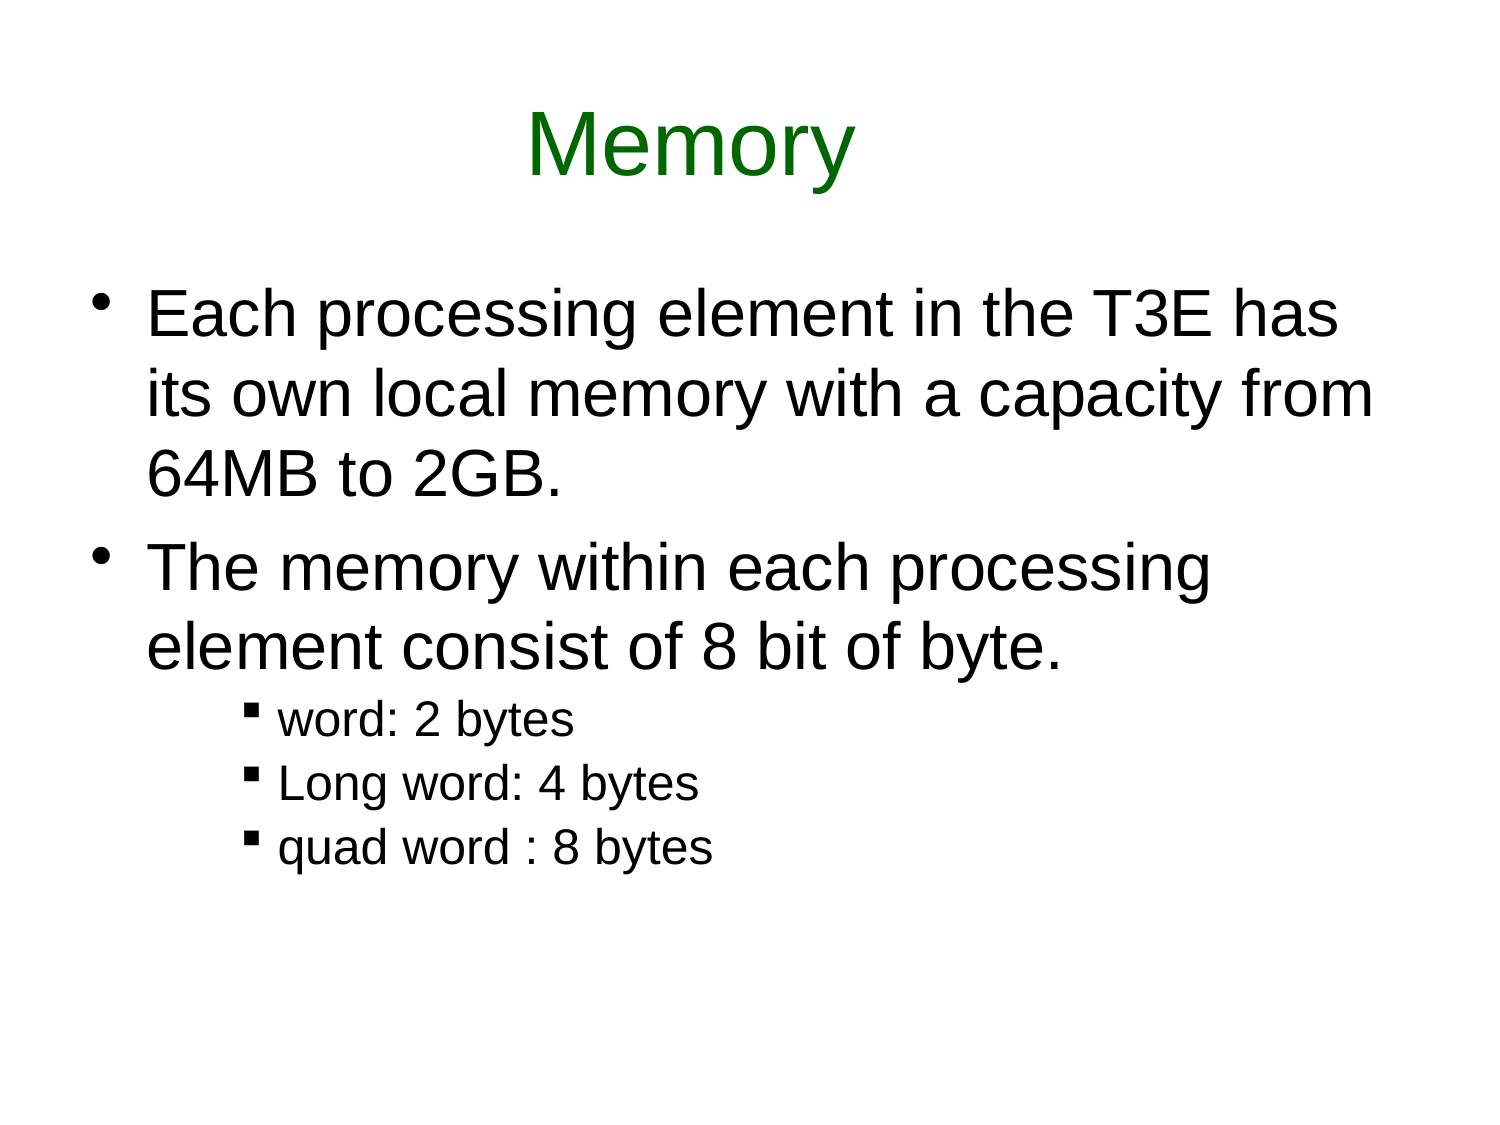

# Memory
Each processing element in the T3E has its own local memory with a capacity from 64MB to 2GB.
The memory within each processing element consist of 8 bit of byte.
word: 2 bytes
Long word: 4 bytes
quad word : 8 bytes